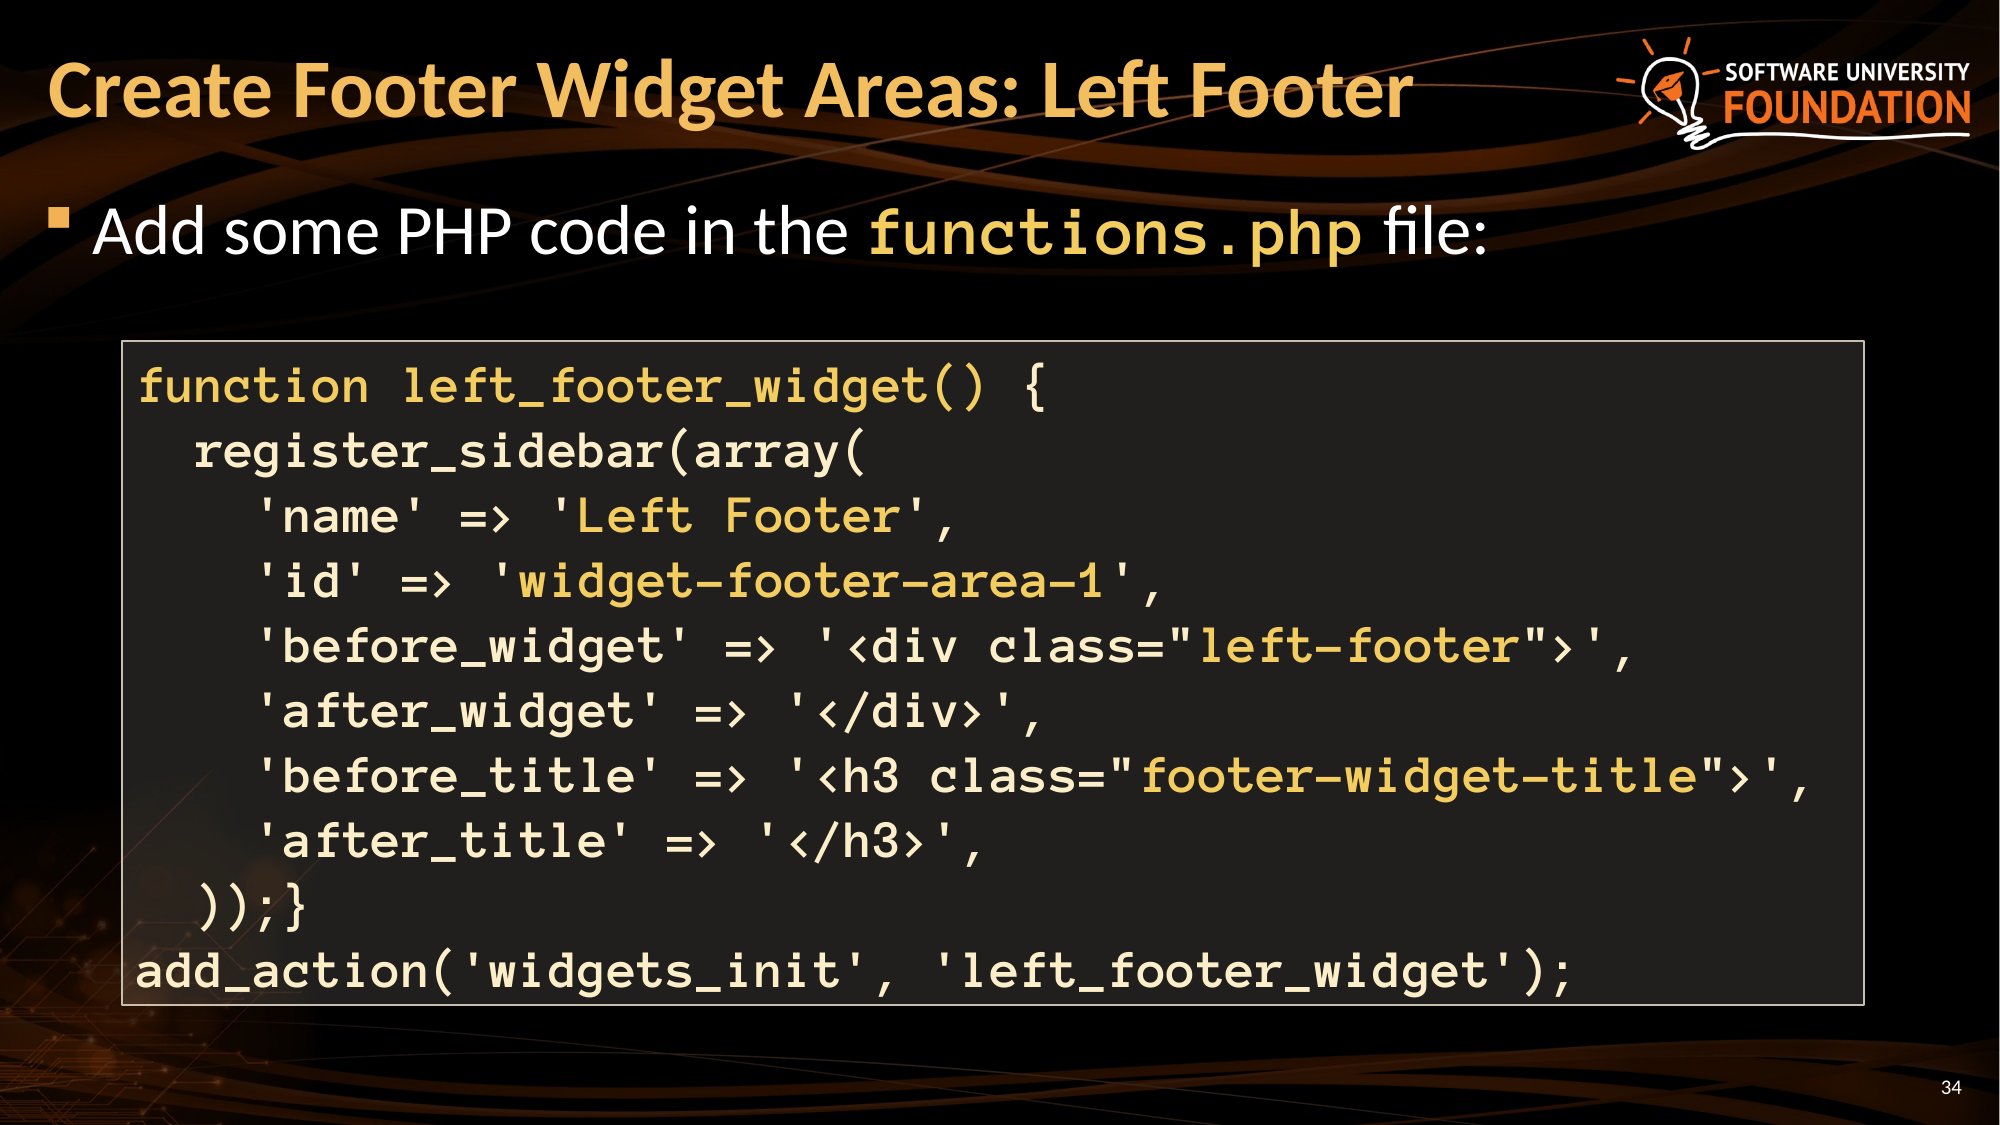

# Create Footer Widget Areas: Left Footer
Add some PHP code in the functions.php file:
function left_footer_widget() {
  register_sidebar(array(
    'name' => 'Left Footer',
    'id' => 'widget-footer-area-1',
    'before_widget' => '<div class="left-footer">',
    'after_widget' => '</div>',
    'before_title' => '<h3 class="footer-widget-title">',
    'after_title' => '</h3>',
  ));}
add_action('widgets_init', 'left_footer_widget');
Widget #1
Widget #1
Widget #1
Widget #2
Widget #2
Widget #2
Widget #3
Widget #3
Widget #3
34